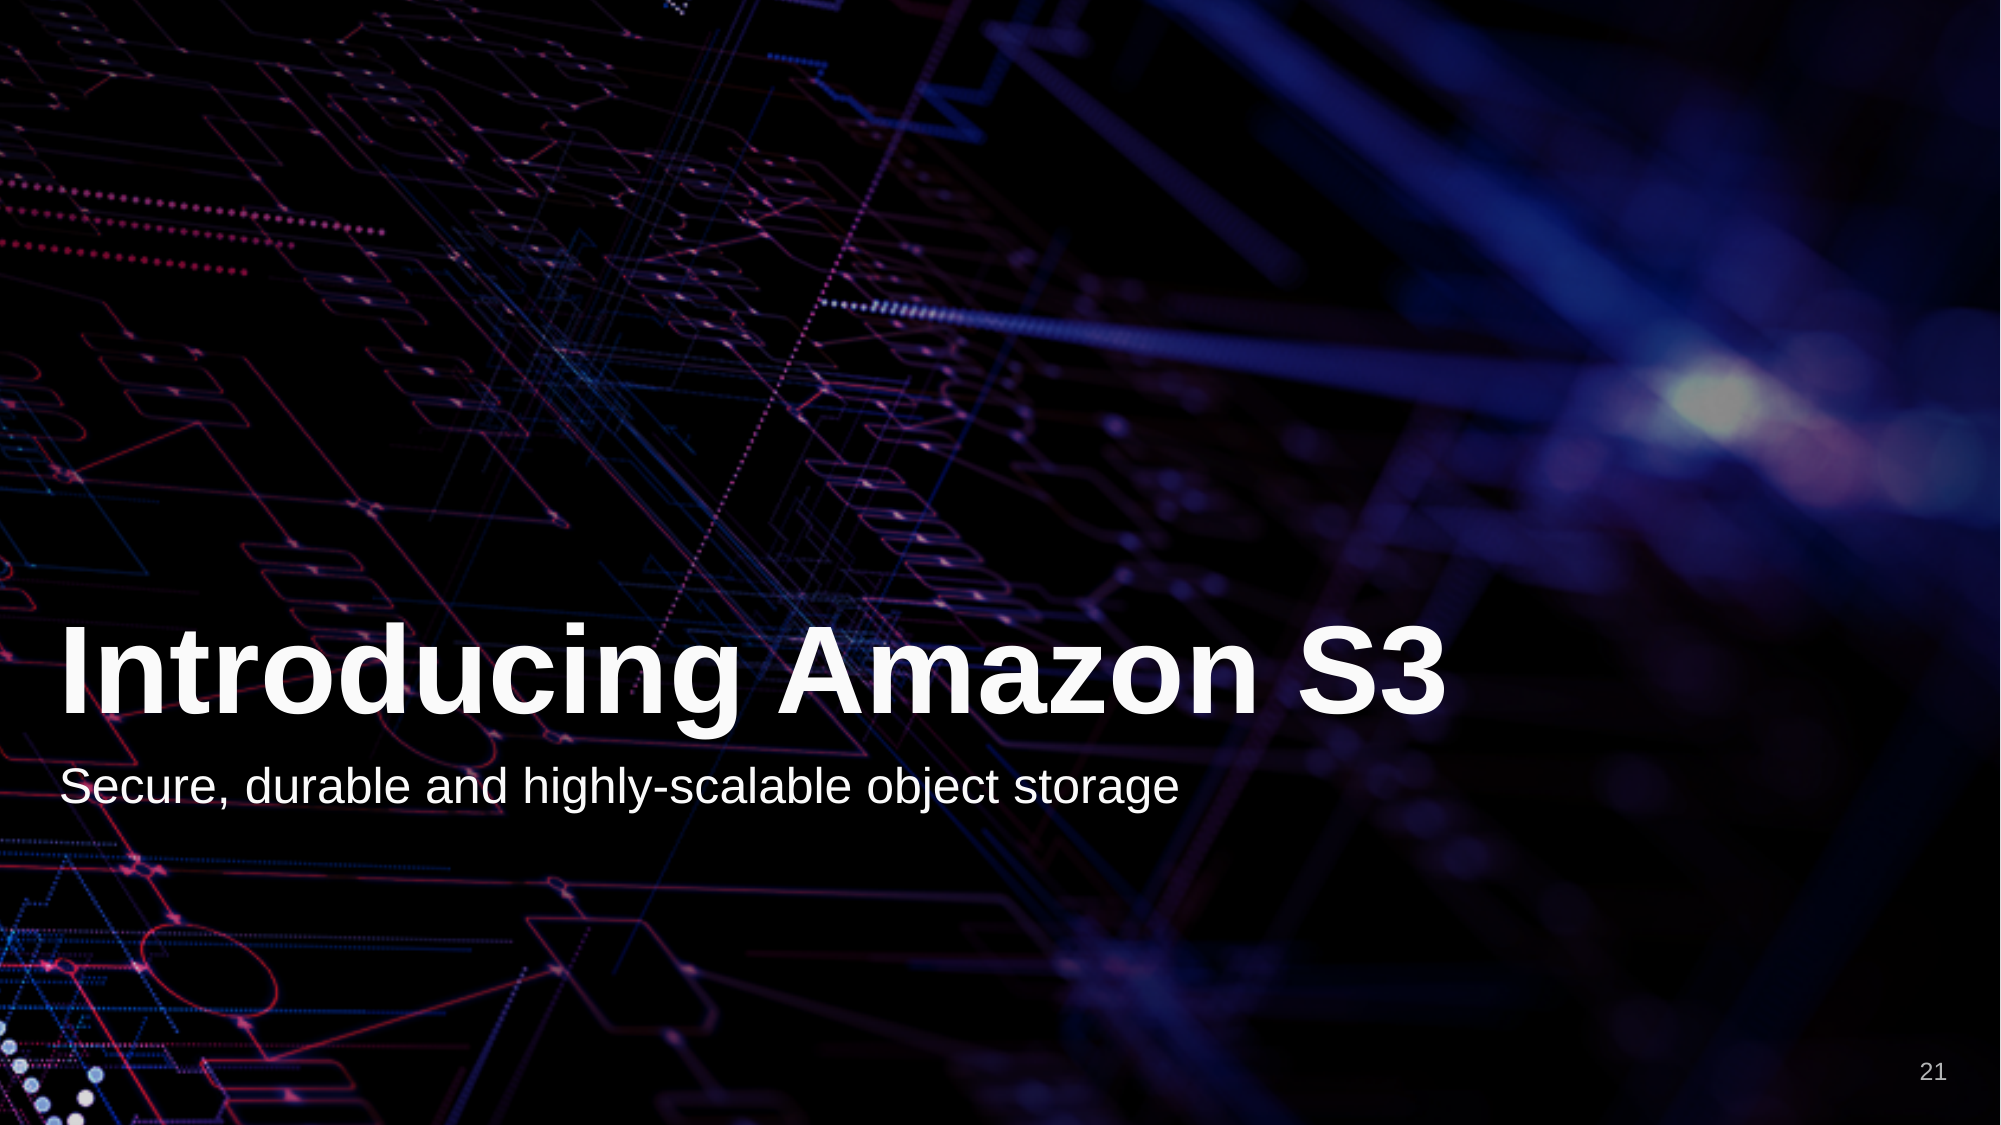

# Introducing Amazon S3
Secure, durable and highly-scalable object storage
21